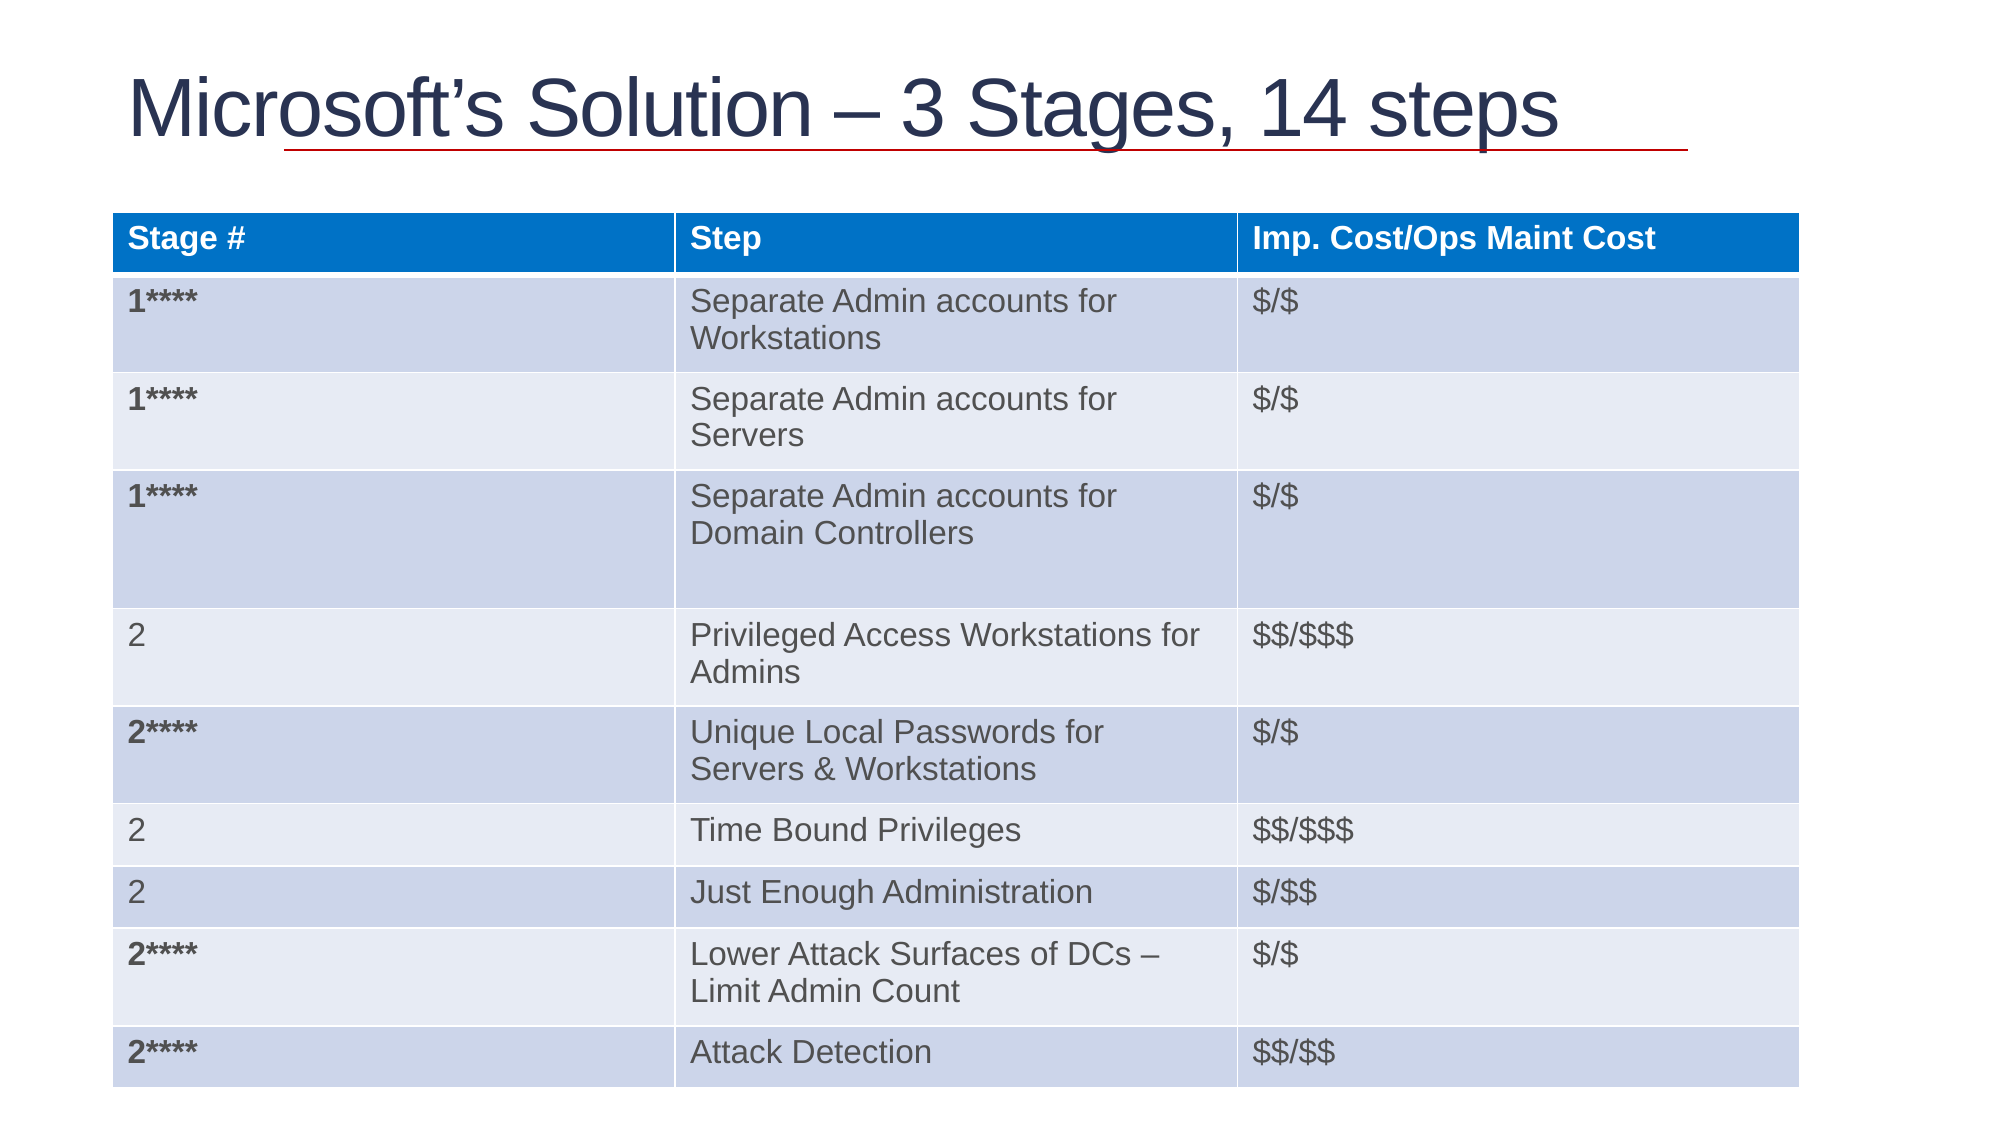

# Microsoft’s Solution – 3 Stages, 14 steps
| Stage # | Step | Imp. Cost/Ops Maint Cost |
| --- | --- | --- |
| 1\*\*\*\* | Separate Admin accounts for Workstations | $/$ |
| 1\*\*\*\* | Separate Admin accounts for Servers | $/$ |
| 1\*\*\*\* | Separate Admin accounts for Domain Controllers | $/$ |
| 2 | Privileged Access Workstations for Admins | $$/$$$ |
| 2\*\*\*\* | Unique Local Passwords for Servers & Workstations | $/$ |
| 2 | Time Bound Privileges | $$/$$$ |
| 2 | Just Enough Administration | $/$$ |
| 2\*\*\*\* | Lower Attack Surfaces of DCs – Limit Admin Count | $/$ |
| 2\*\*\*\* | Attack Detection | $$/$$ |